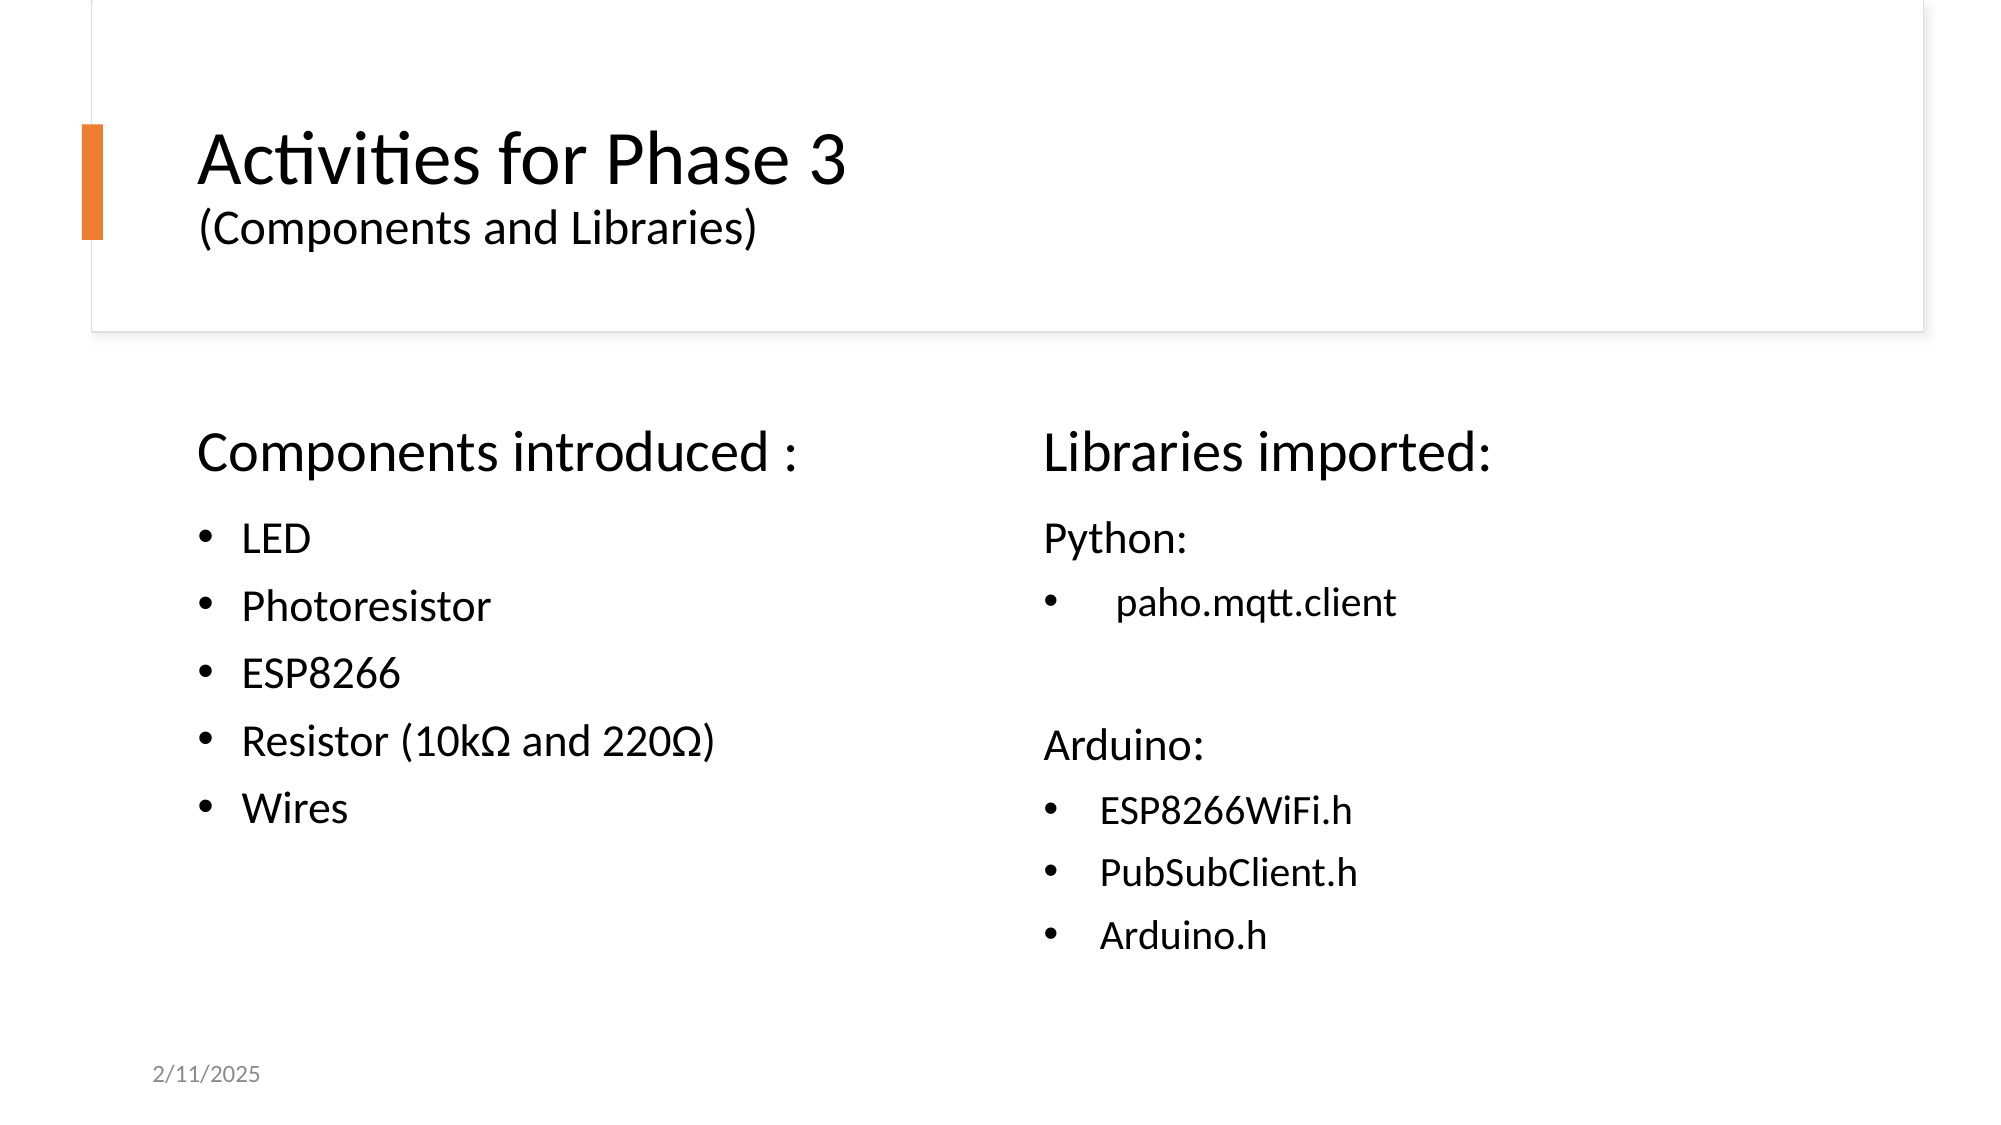

# Activities for Phase 3 (Components and Libraries)

Components introduced :
Libraries imported:
LED
Photoresistor
ESP8266
Resistor (10kΩ and 220Ω)
Wires
Python:
paho.mqtt.client

Arduino:
ESP8266WiFi.h
PubSubClient.h
Arduino.h
2/11/2025
22